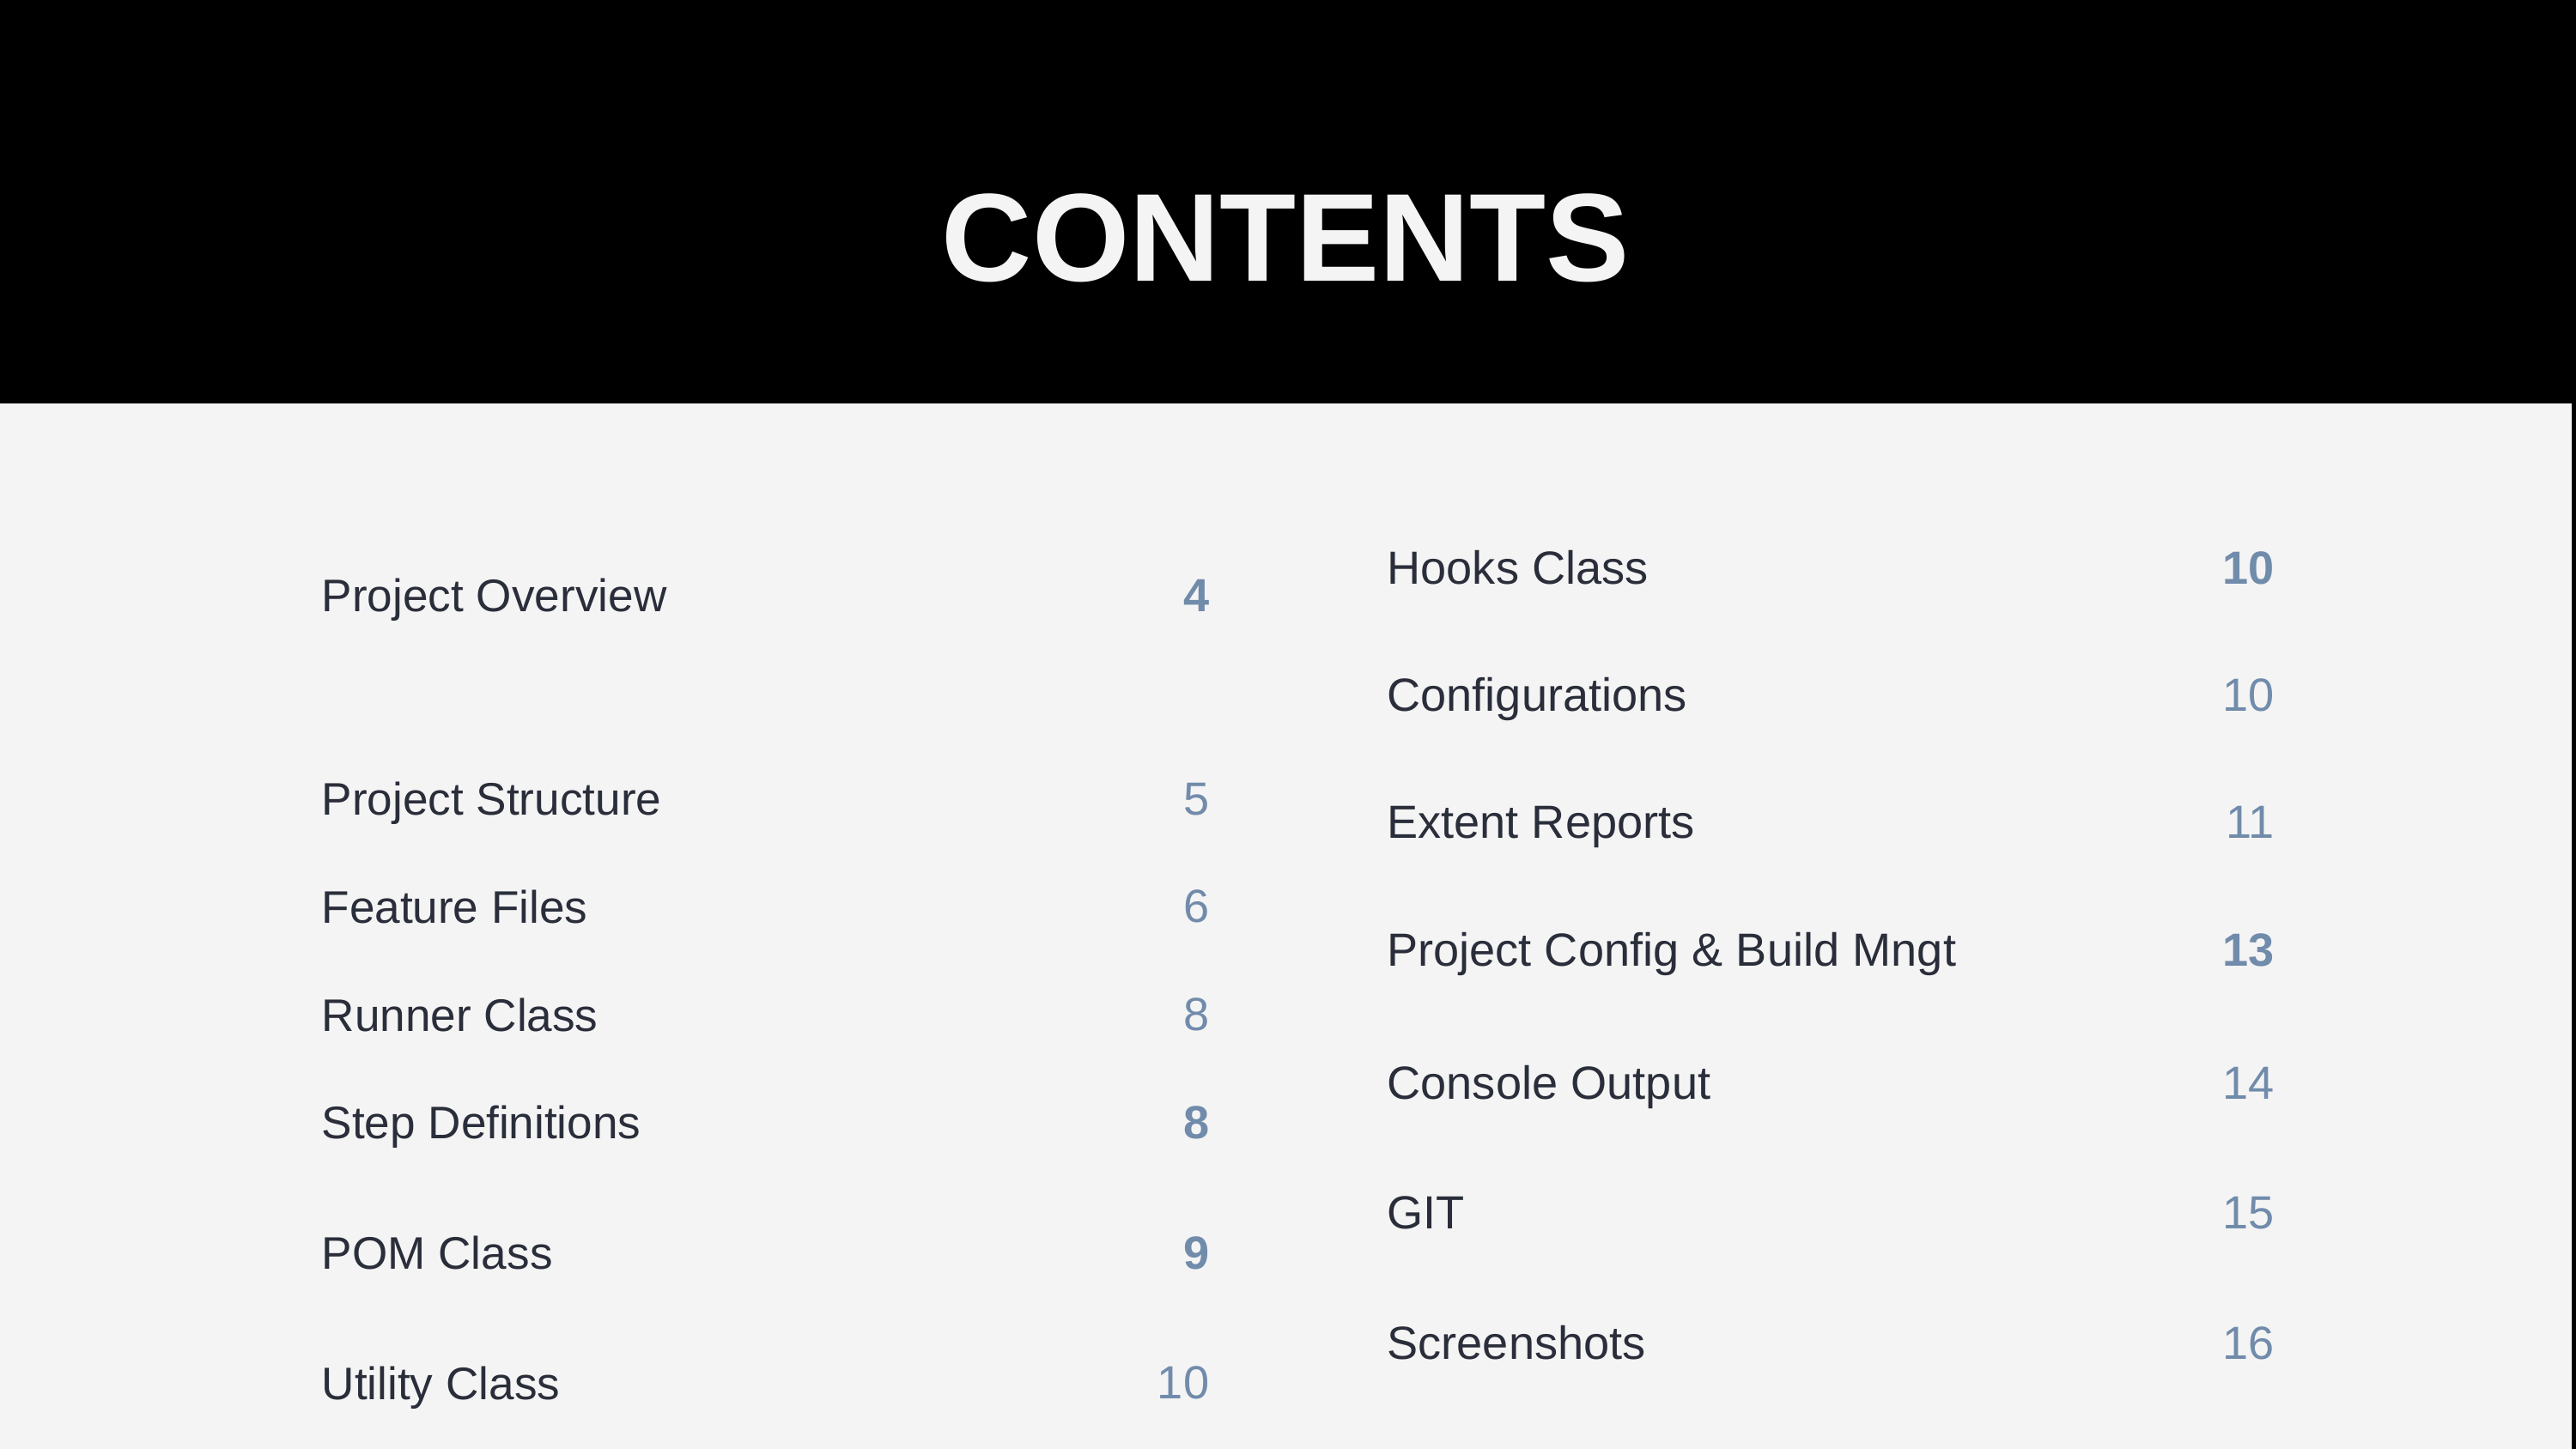

CONTENTS

| Project Overview | 4 |
| --- | --- |
| Project Structure | 5 |
| Feature Files | 6 |
| Runner Class | 8 |
| Step Definitions POM Class Utility Class | 8 9 10 |
| Hooks Class | 10 |
| --- | --- |
| Configurations | 10 |
| Extent Reports | 11 |
| Project Config & Build Mngt | 13 |
| Console Output GIT Screenshots | 14 15 16 |